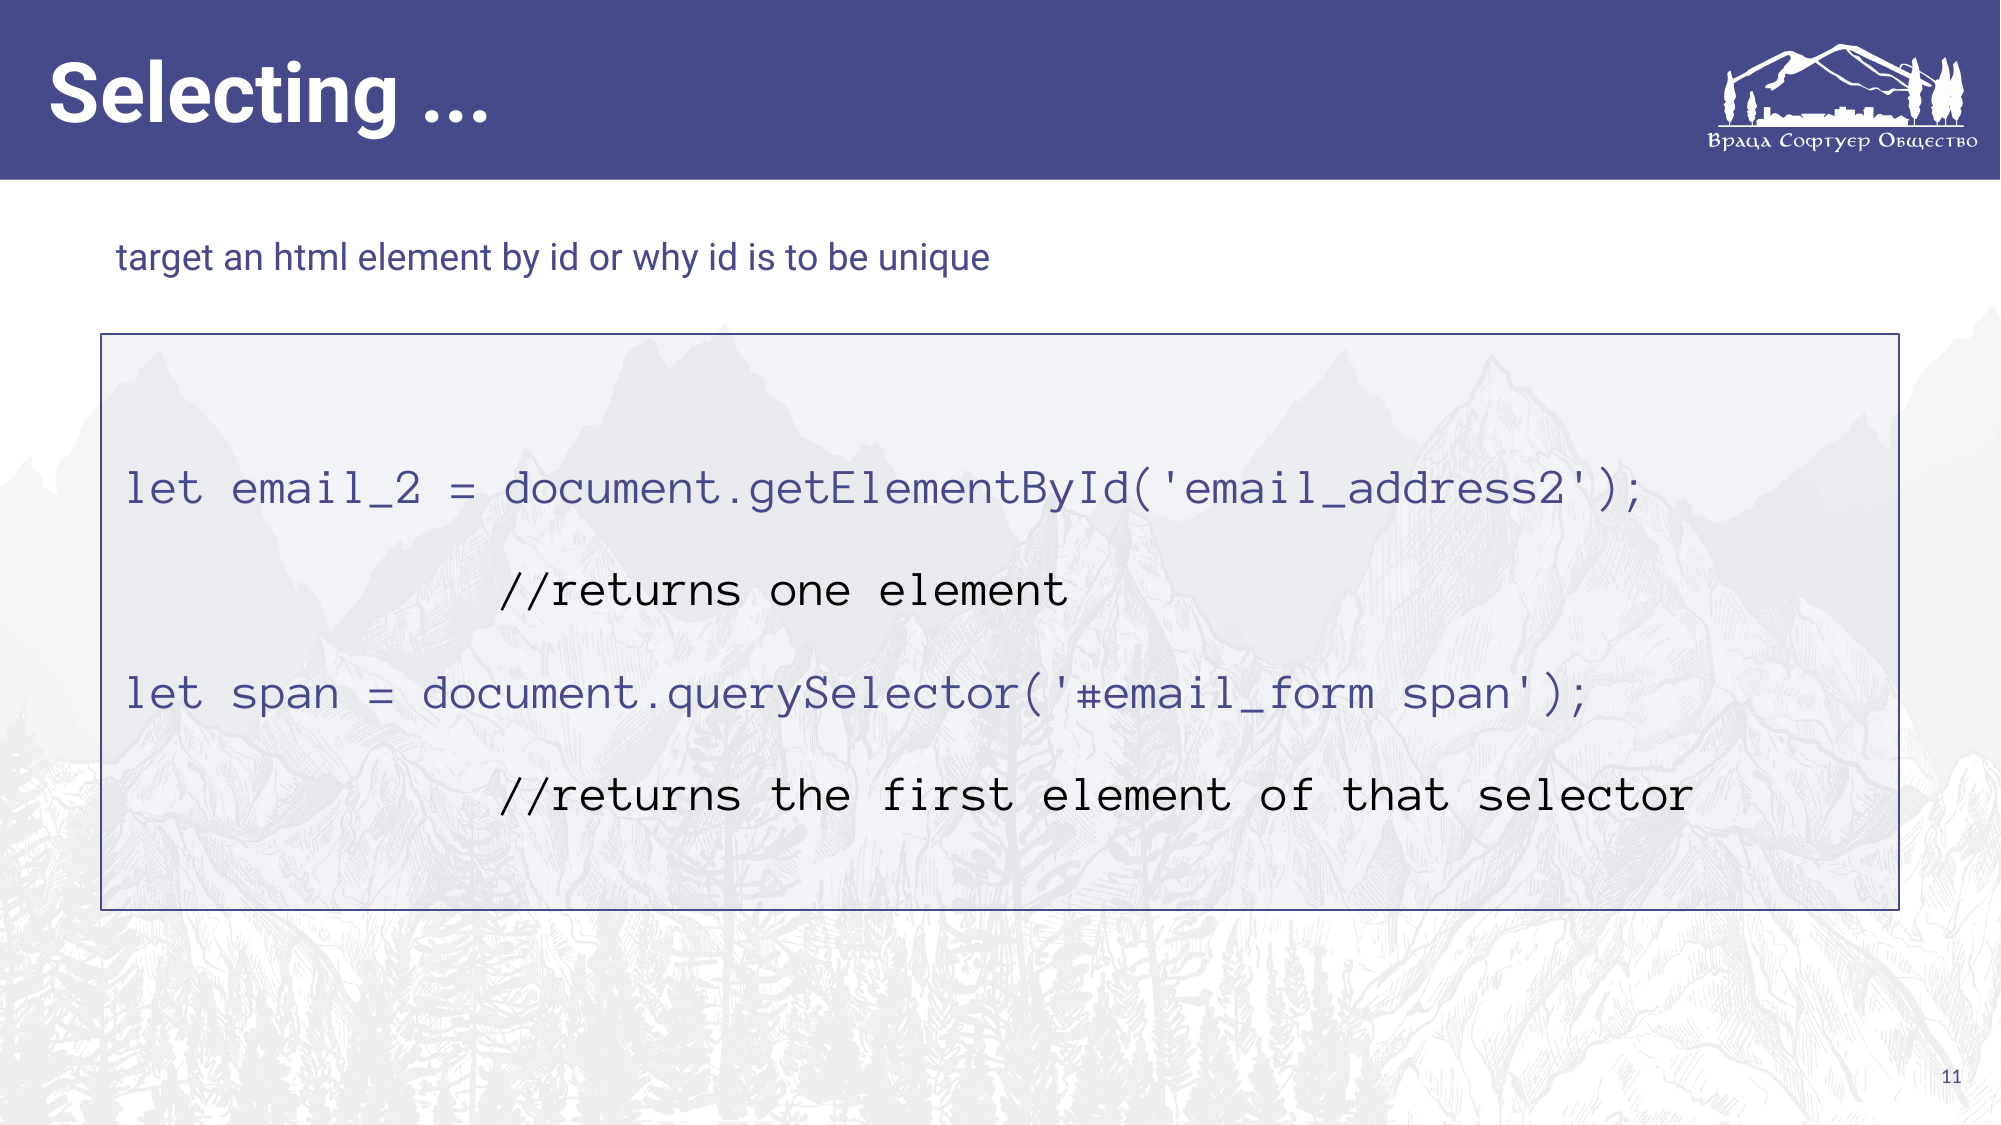

# Selecting ...
target an html element by id or why id is to be unique

let email_2 = document.getElementById('email_address2');
//returns one element
let span = document.querySelector('#email_form span');
//returns the first element of that selector

11